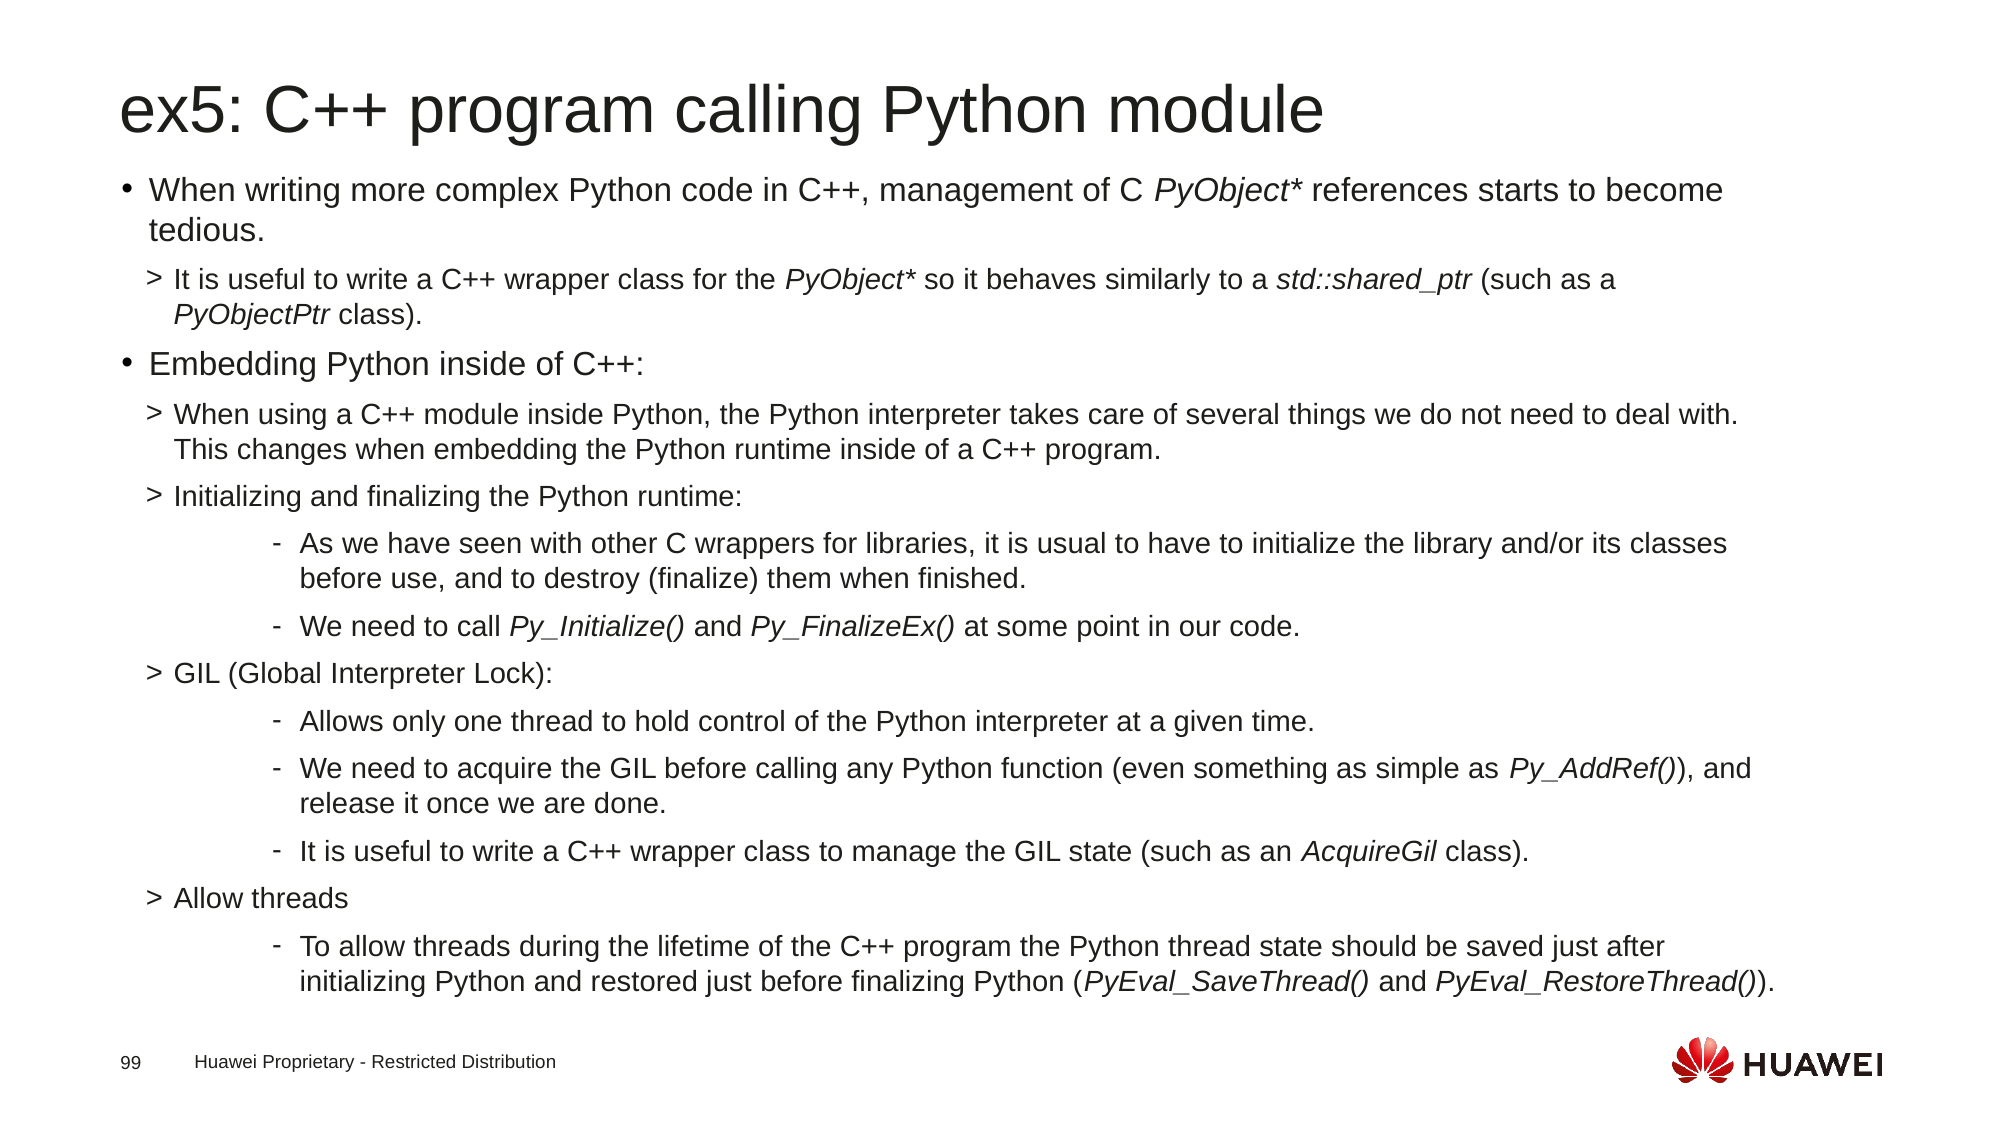

ex5: C++ program calling Python module
When writing more complex Python code in C++, management of C PyObject* references starts to become tedious.
It is useful to write a C++ wrapper class for the PyObject* so it behaves similarly to a std::shared_ptr (such as a PyObjectPtr class).
Embedding Python inside of C++:
When using a C++ module inside Python, the Python interpreter takes care of several things we do not need to deal with. This changes when embedding the Python runtime inside of a C++ program.
Initializing and finalizing the Python runtime:
As we have seen with other C wrappers for libraries, it is usual to have to initialize the library and/or its classes before use, and to destroy (finalize) them when finished.
We need to call Py_Initialize() and Py_FinalizeEx() at some point in our code.
GIL (Global Interpreter Lock):
Allows only one thread to hold control of the Python interpreter at a given time.
We need to acquire the GIL before calling any Python function (even something as simple as Py_AddRef()), and release it once we are done.
It is useful to write a C++ wrapper class to manage the GIL state (such as an AcquireGil class).
Allow threads
To allow threads during the lifetime of the C++ program the Python thread state should be saved just after initializing Python and restored just before finalizing Python (PyEval_SaveThread() and PyEval_RestoreThread()).